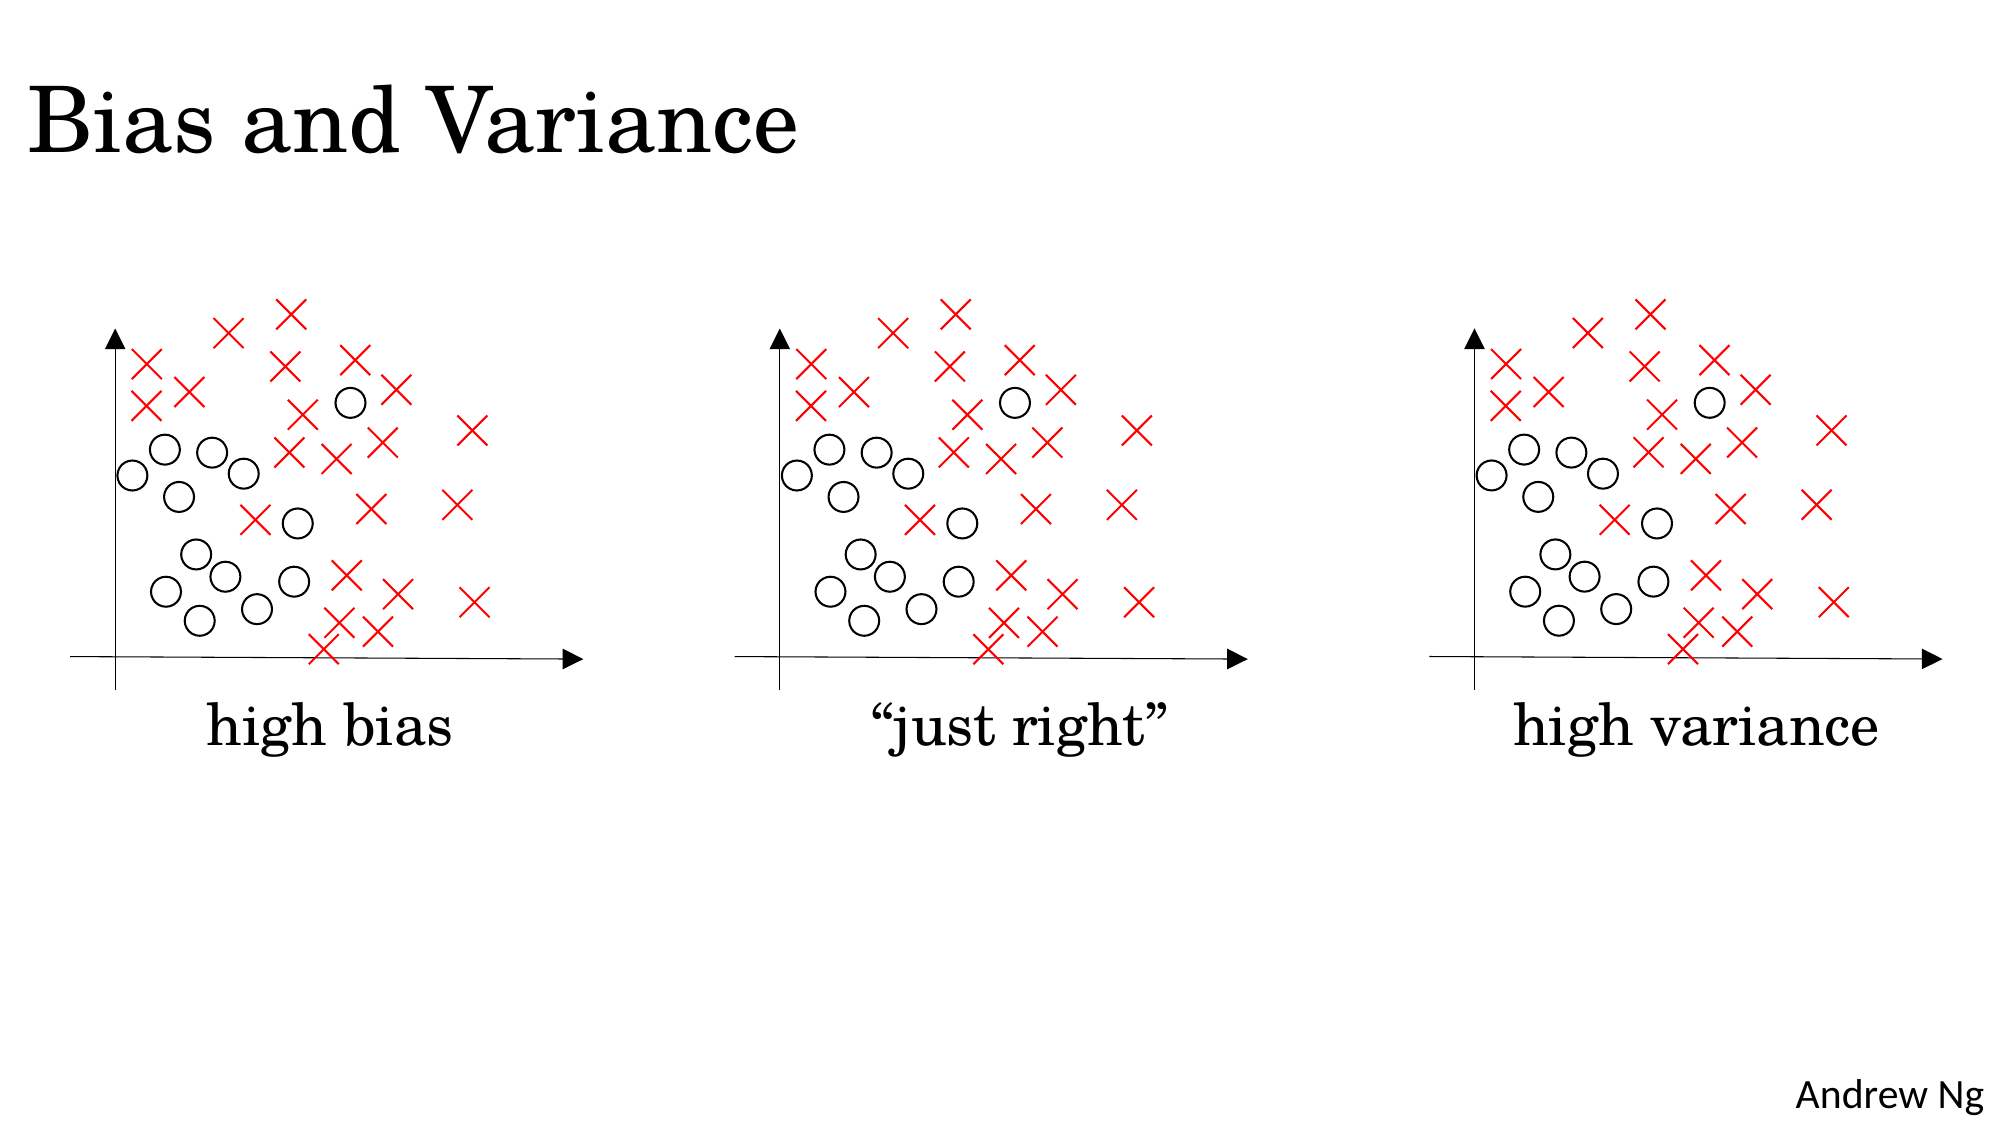

# Bias and Variance

high variance

high bias

“just right”